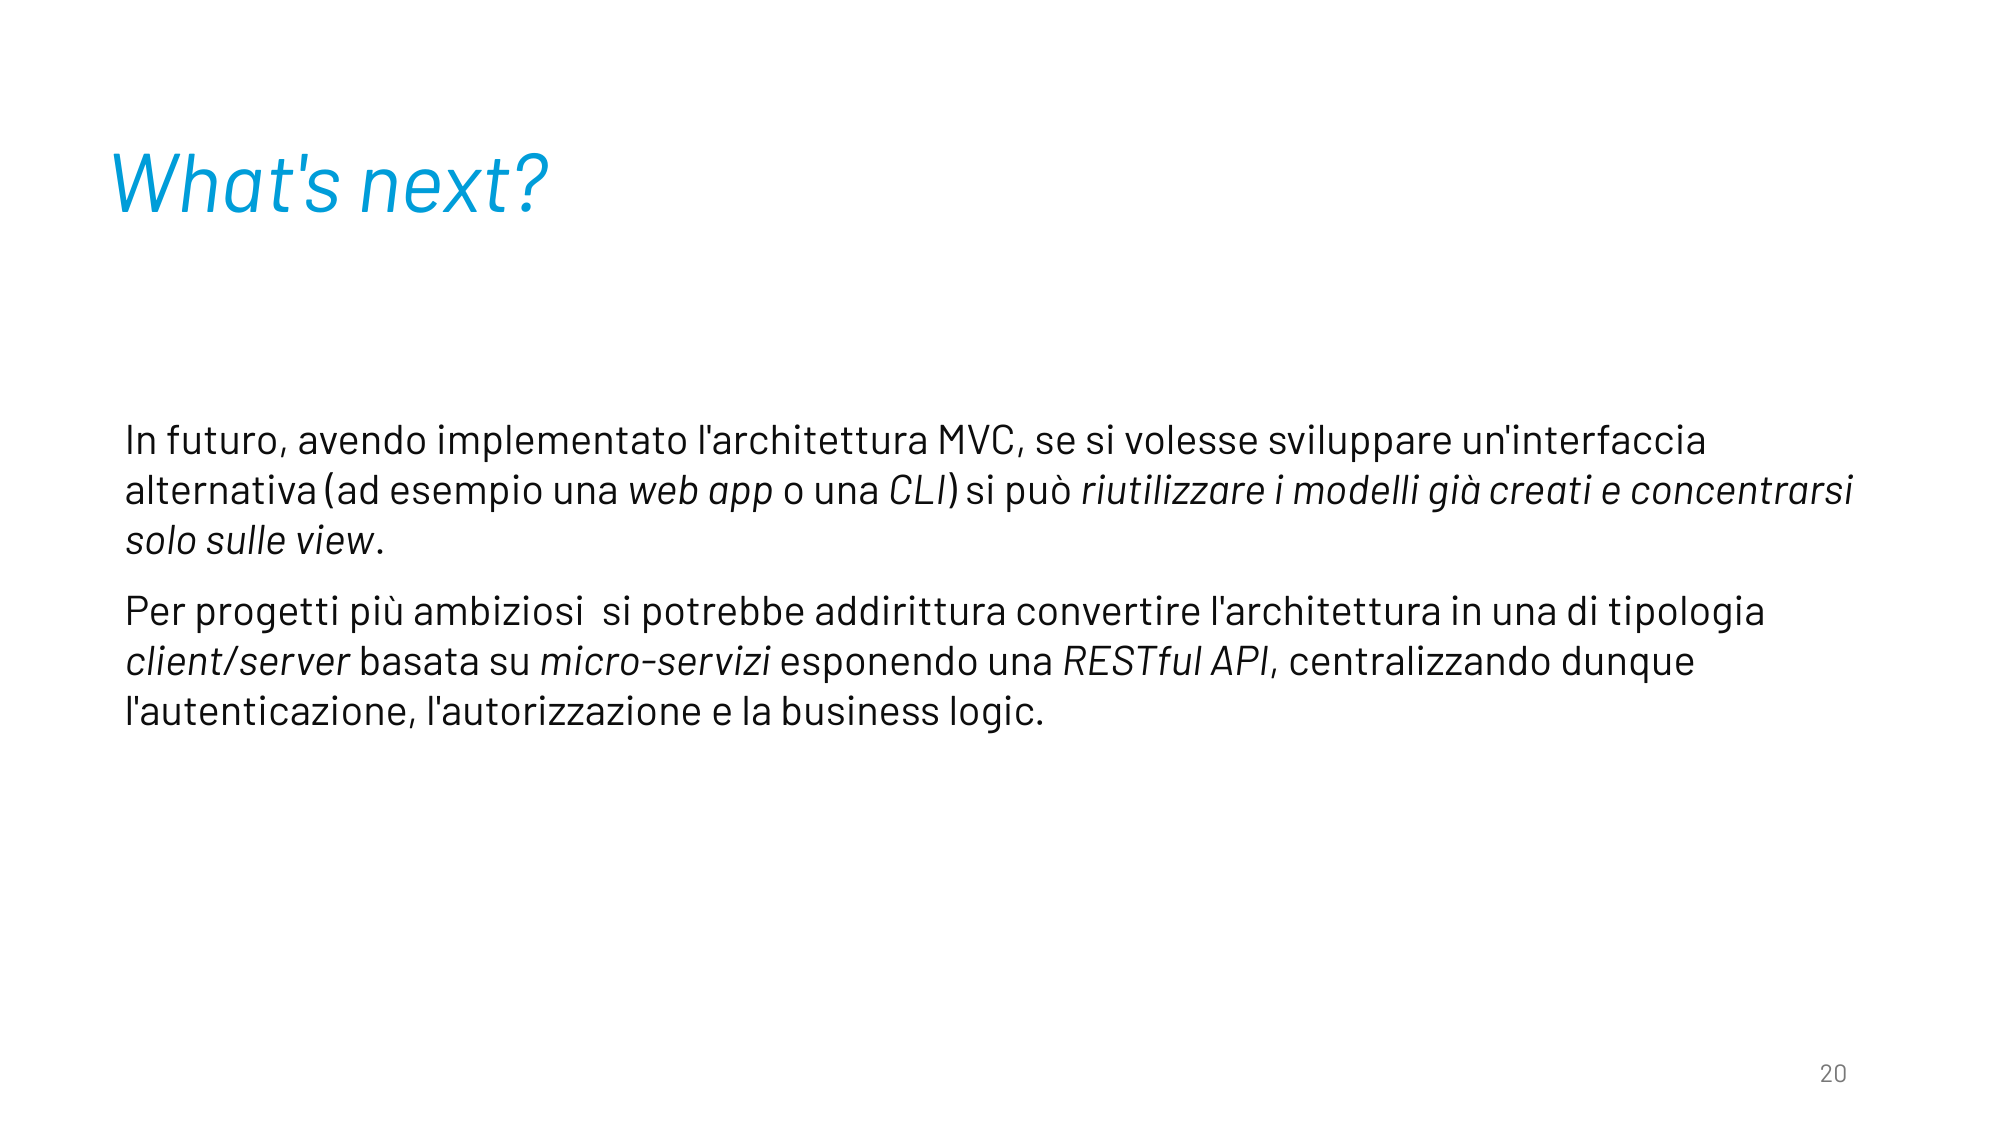

What's next?

In futuro, avendo implementato l'architettura MVC, se si volesse sviluppare un'interfaccia alternativa (ad esempio una web app o una CLI) si può riutilizzare i modelli già creati e concentrarsi solo sulle view.
Per progetti più ambiziosi  si potrebbe addirittura convertire l'architettura in una di tipologia client/server basata su micro-servizi esponendo una RESTful API, centralizzando dunque l'autenticazione, l'autorizzazione e la business logic.
20